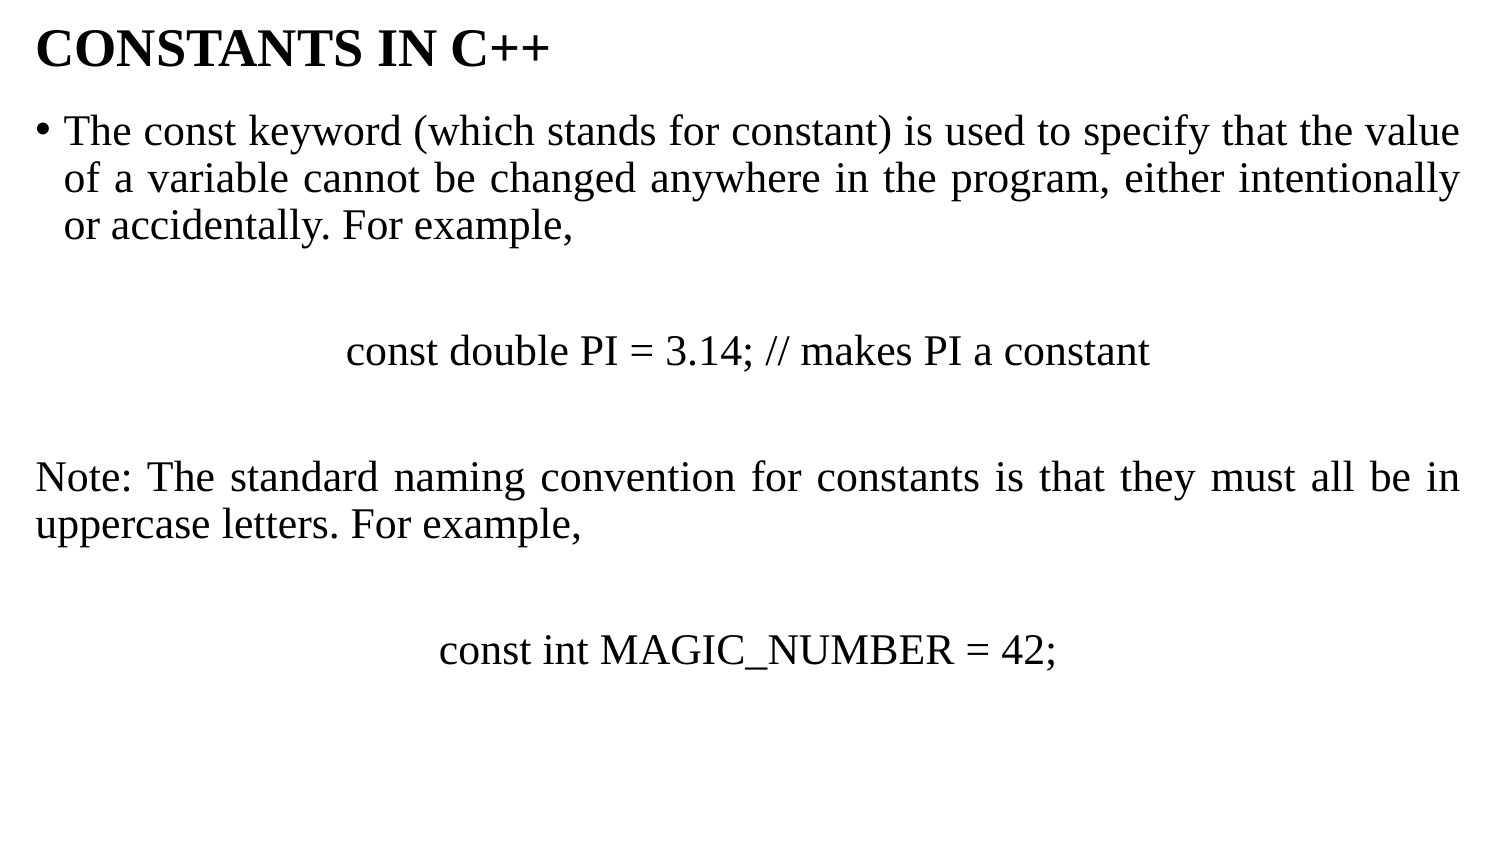

# CONSTANTS IN C++
The const keyword (which stands for constant) is used to specify that the value of a variable cannot be changed anywhere in the program, either intentionally or accidentally. For example,

const double PI = 3.14; // makes PI a constant

Note: The standard naming convention for constants is that they must all be in uppercase letters. For example,

const int MAGIC_NUMBER = 42;